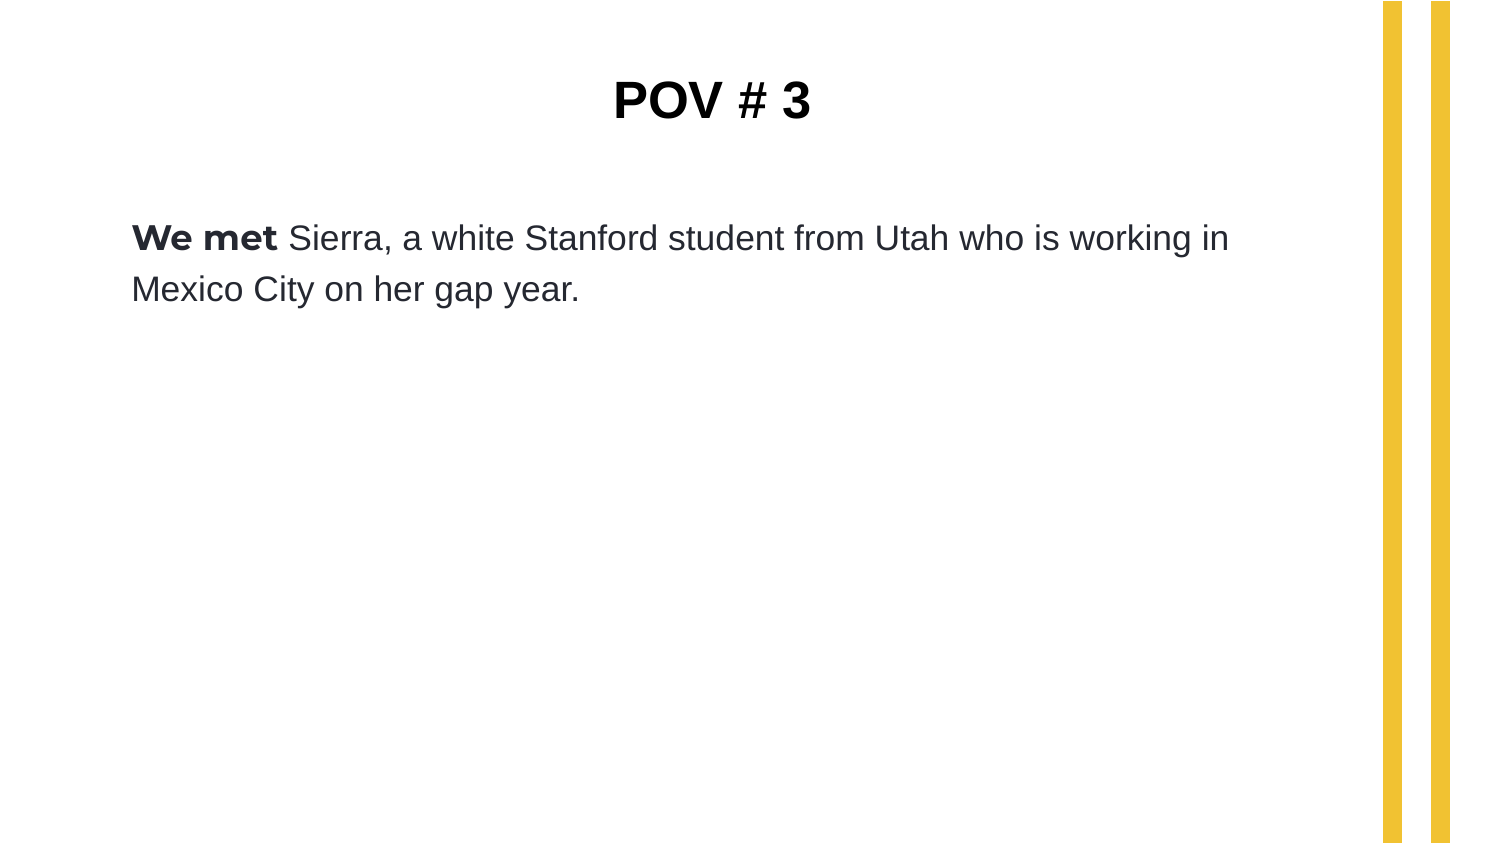

POV # 3
We met Sierra, a white Stanford student from Utah who is working in Mexico City on her gap year.